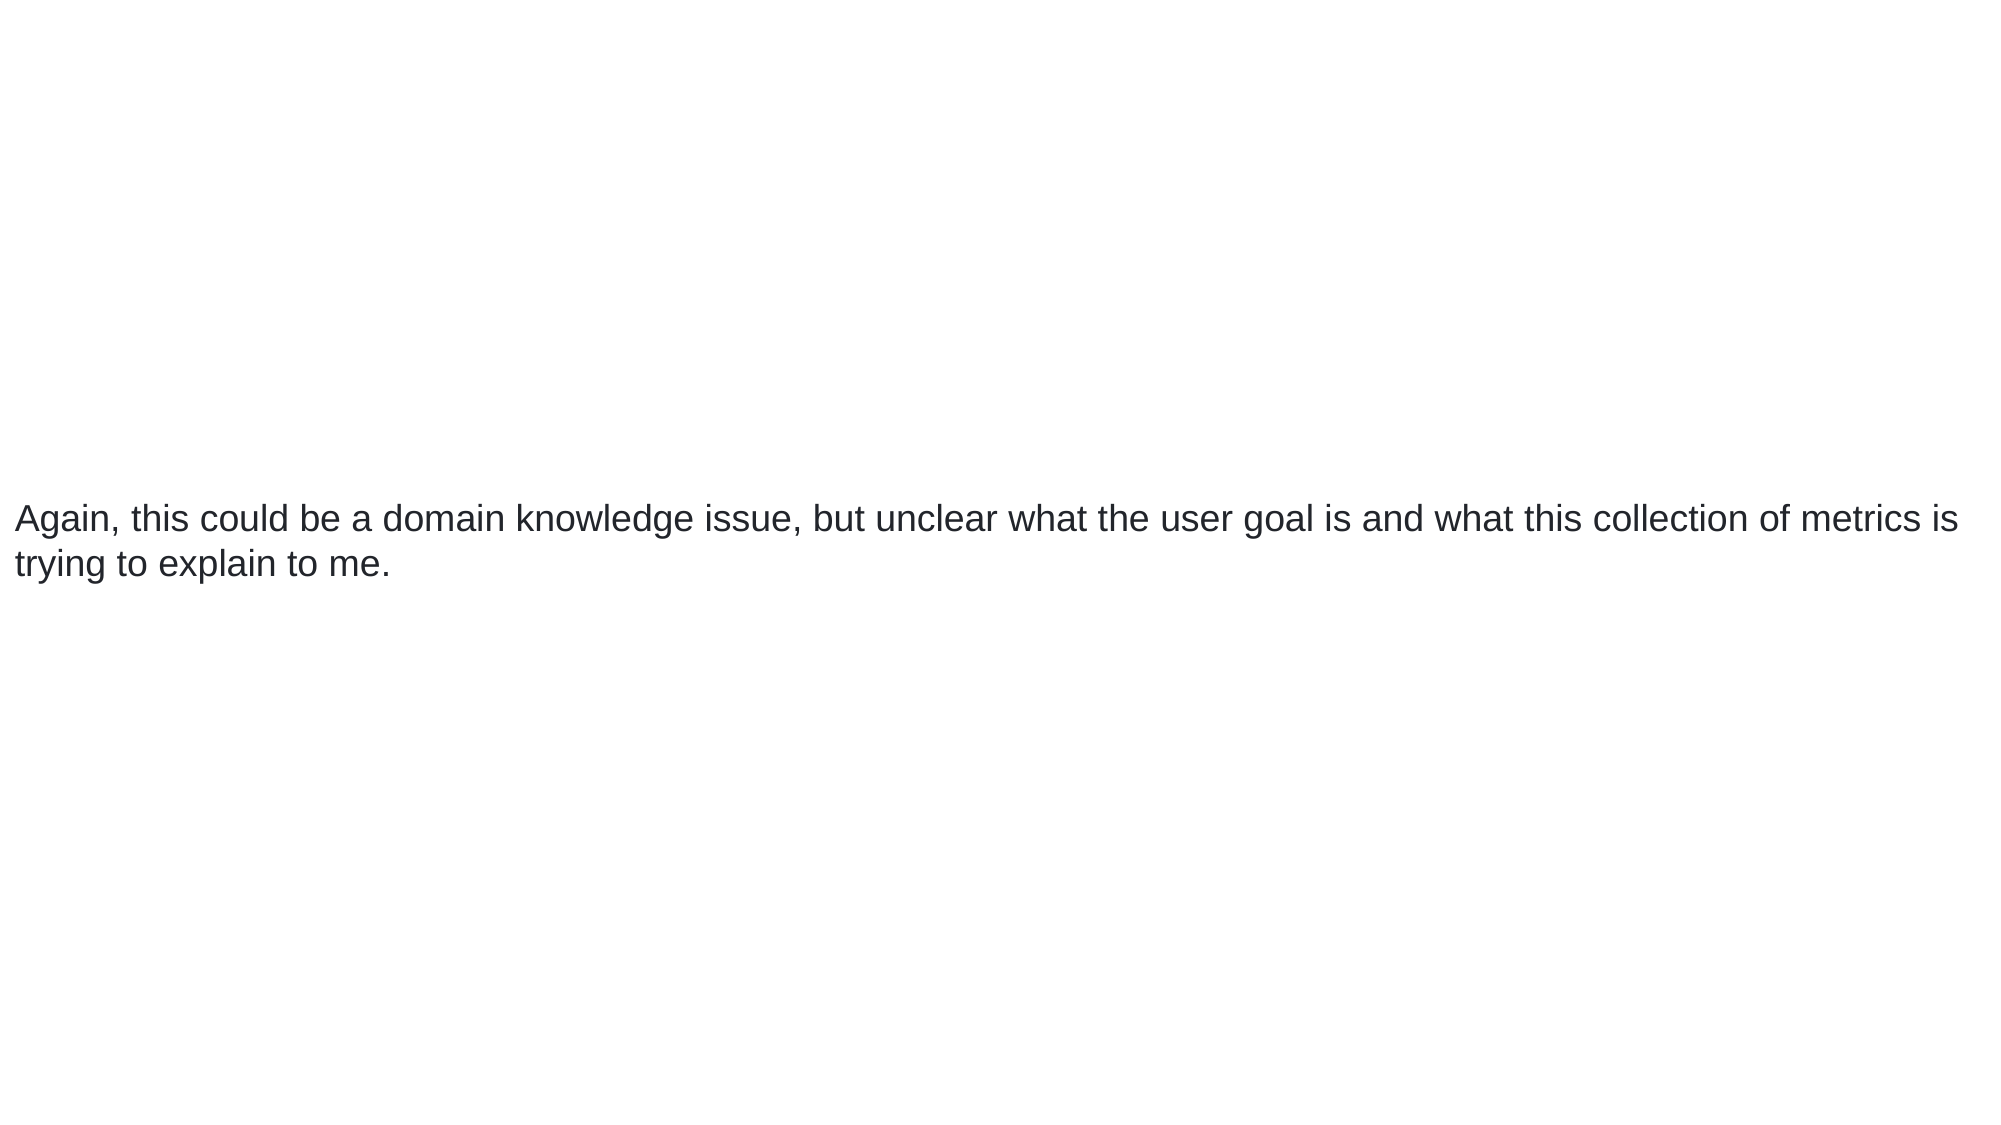

Again, this could be a domain knowledge issue, but unclear what the user goal is and what this collection of metrics is trying to explain to me.